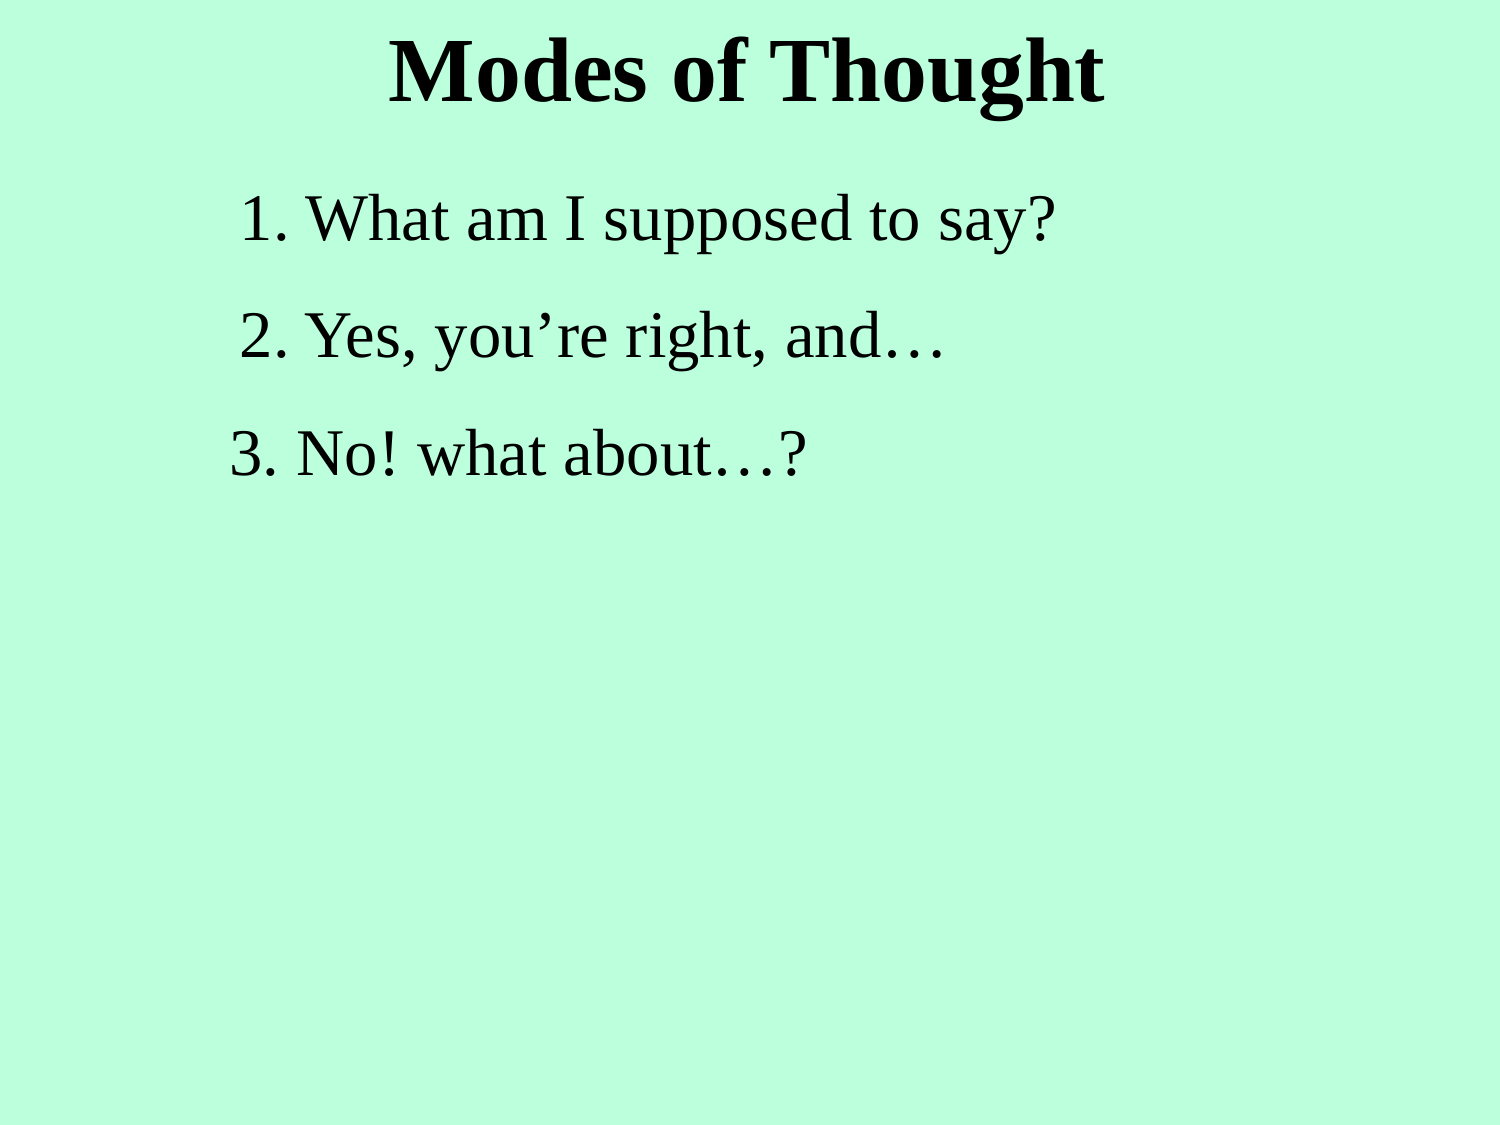

Modes of Thought
1. What am I supposed to say?
2. Yes, you’re right, and…
3. No! what about…?